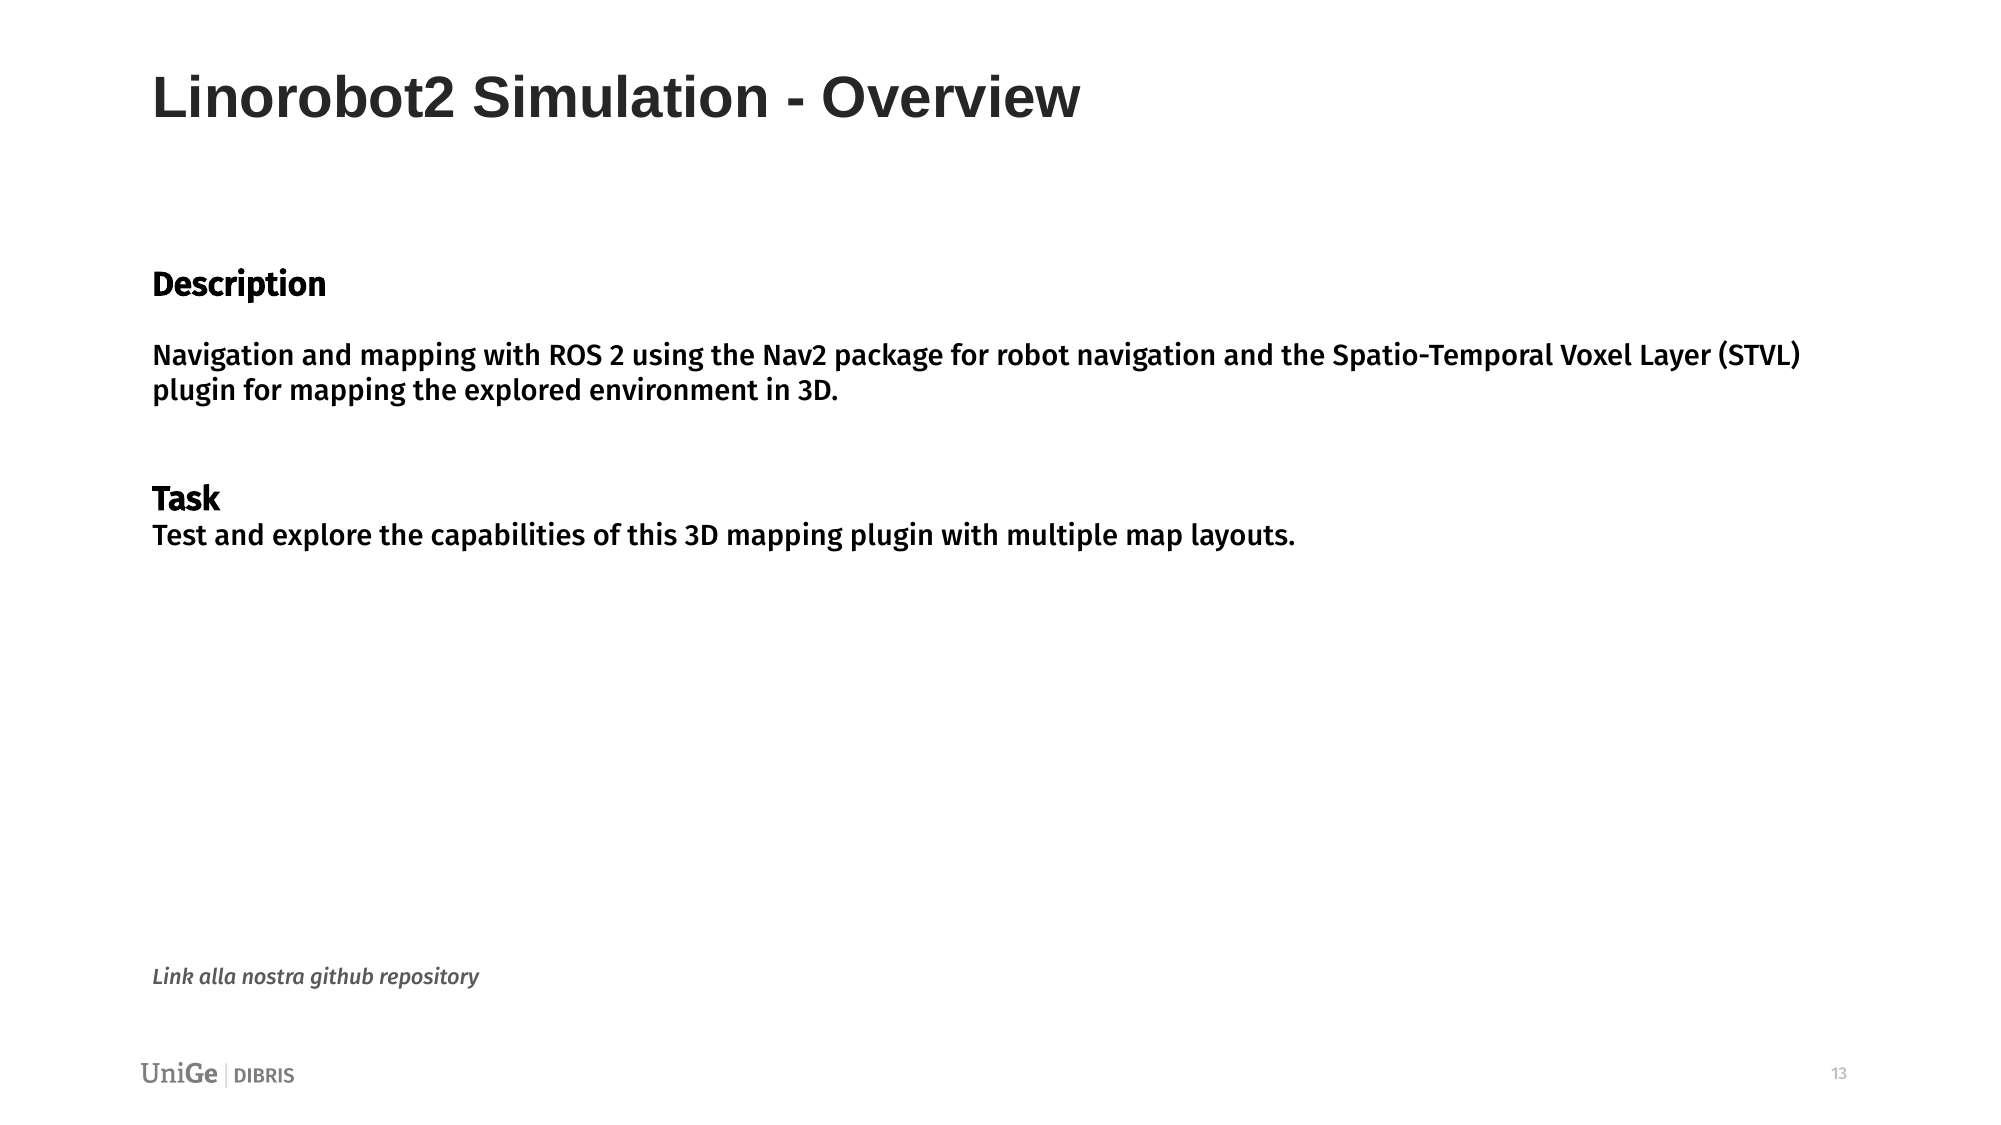

# Linorobot2 Simulation - Overview
Description

Navigation and mapping with ROS 2 using the Nav2 package for robot navigation and the Spatio-Temporal Voxel Layer (STVL) plugin for mapping the explored environment in 3D.

Task
Test and explore the capabilities of this 3D mapping plugin with multiple map layouts.
Link alla nostra github repository
13